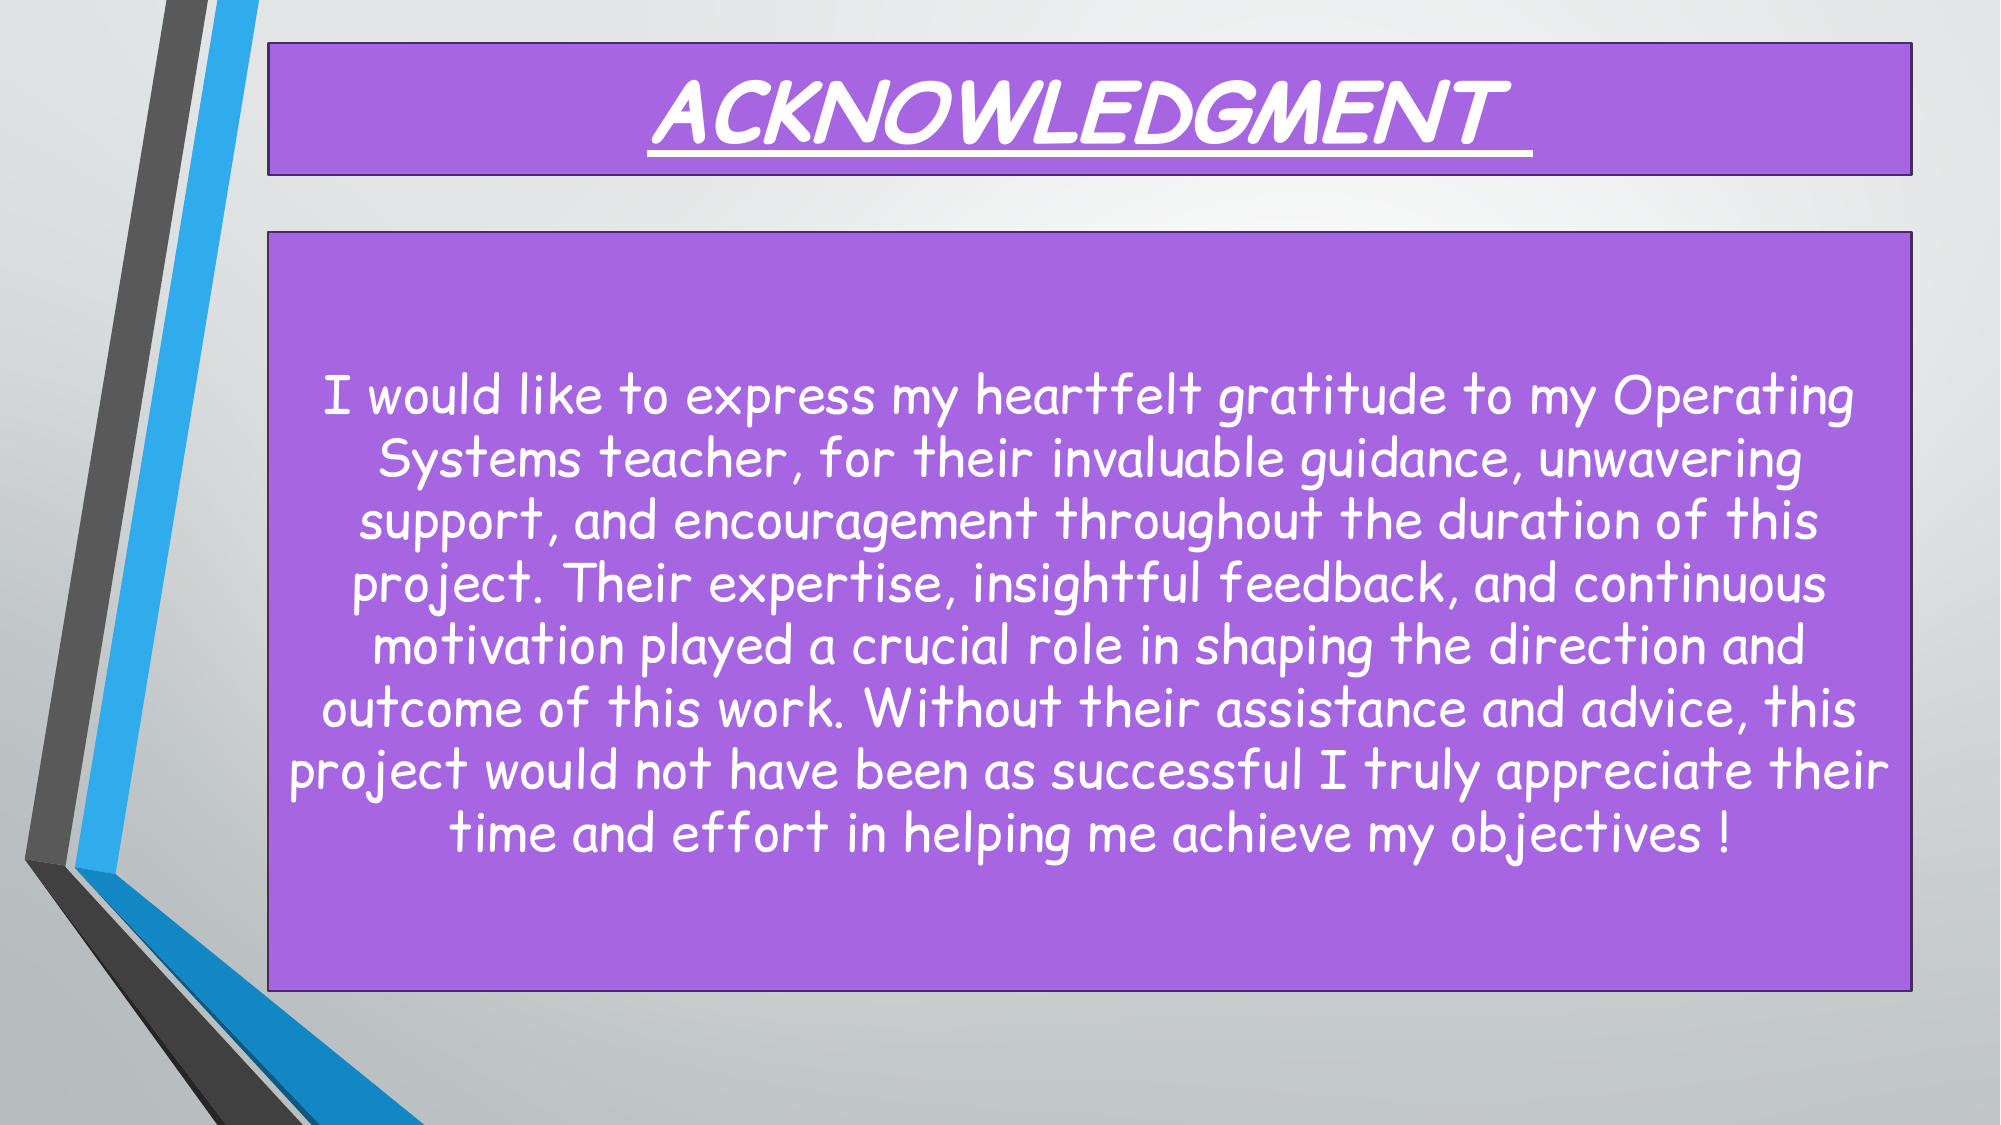

# ACKNOWLEDGMENT
I would like to express my heartfelt gratitude to my Operating Systems teacher, for their invaluable guidance, unwavering support, and encouragement throughout the duration of this project. Their expertise, insightful feedback, and continuous motivation played a crucial role in shaping the direction and outcome of this work. Without their assistance and advice, this project would not have been as successful I truly appreciate their time and effort in helping me achieve my objectives !